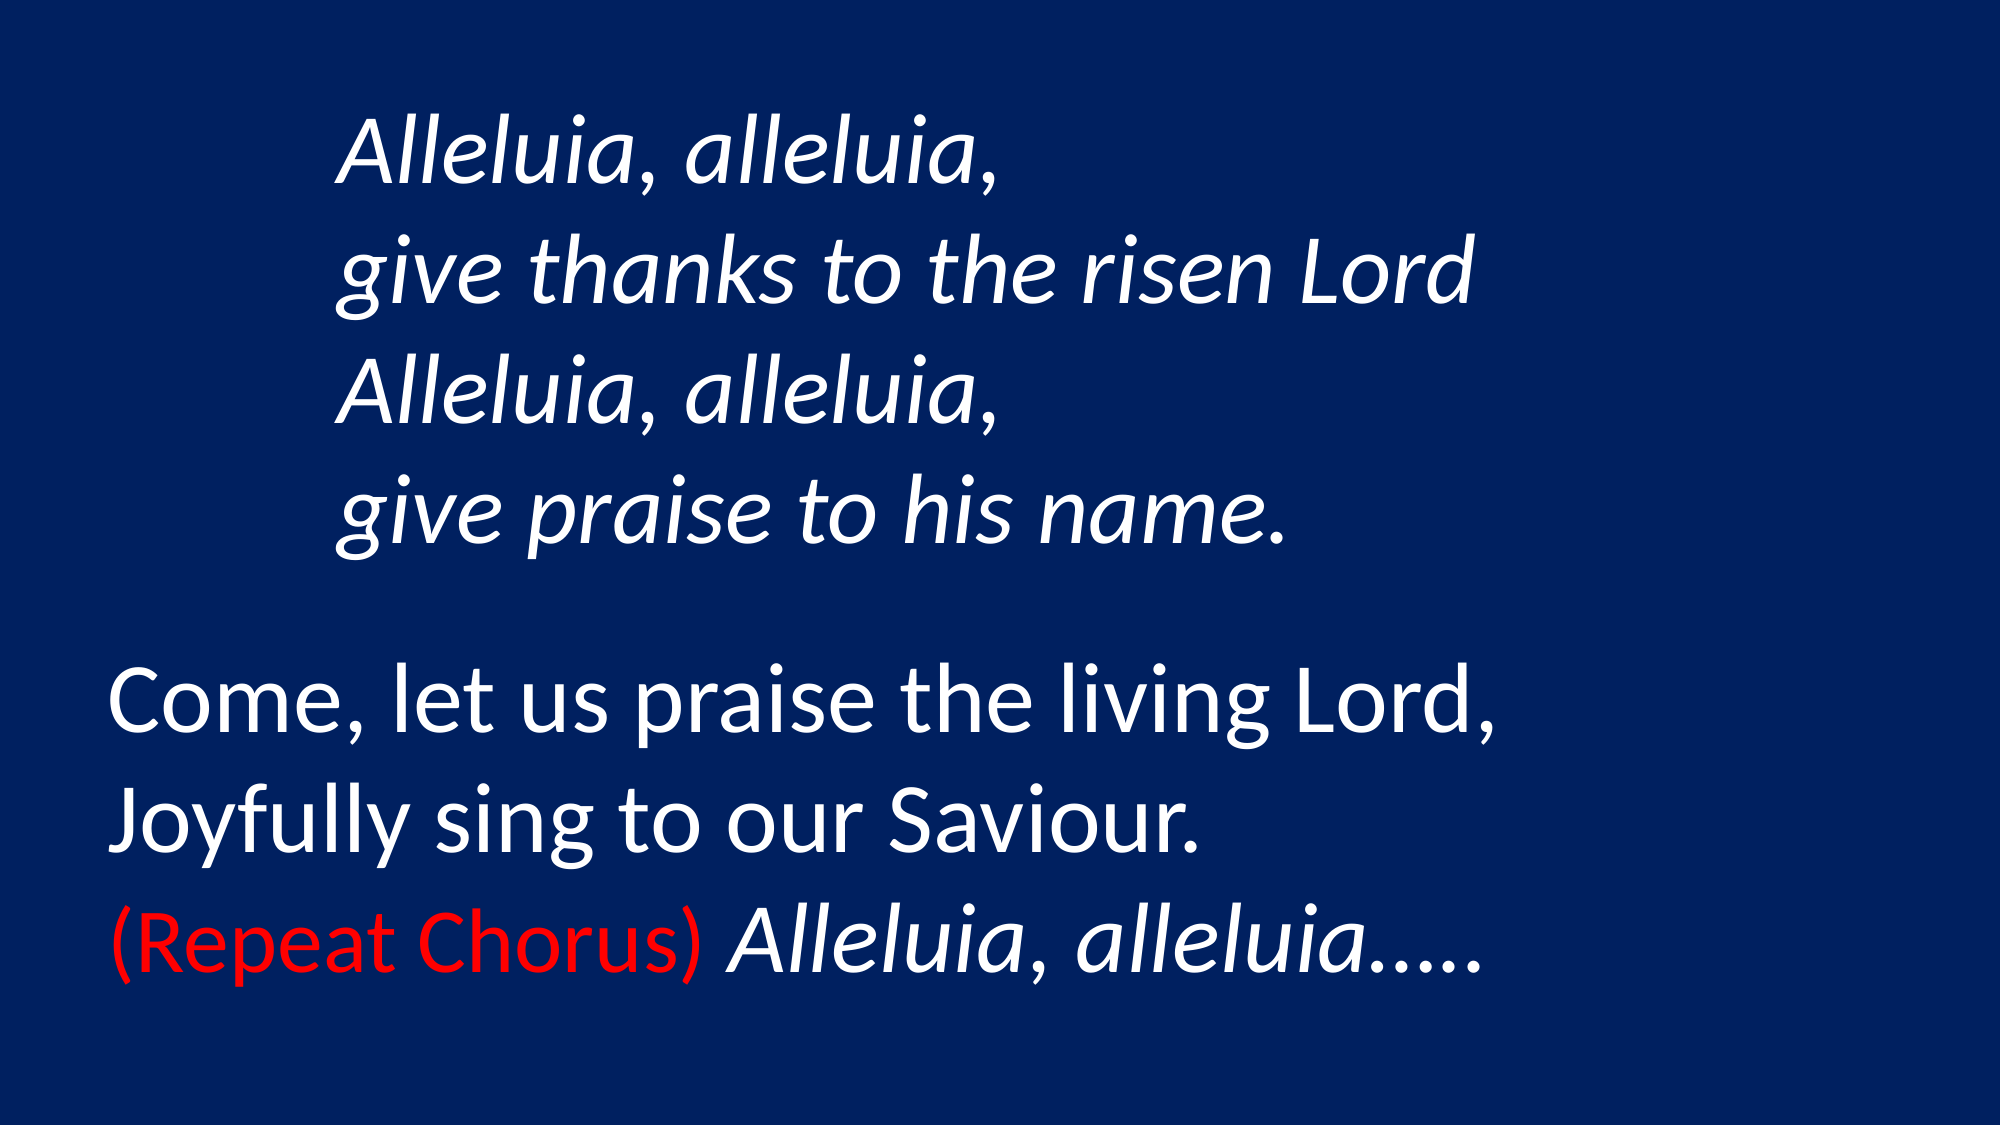

Alleluia, alleluia,
	give thanks to the risen Lord
	Alleluia, alleluia,
	give praise to his name.

	We stand to sing

Come, let us praise the living Lord,
Joyfully sing to our Saviour.
(Repeat Chorus) Alleluia, alleluia…..